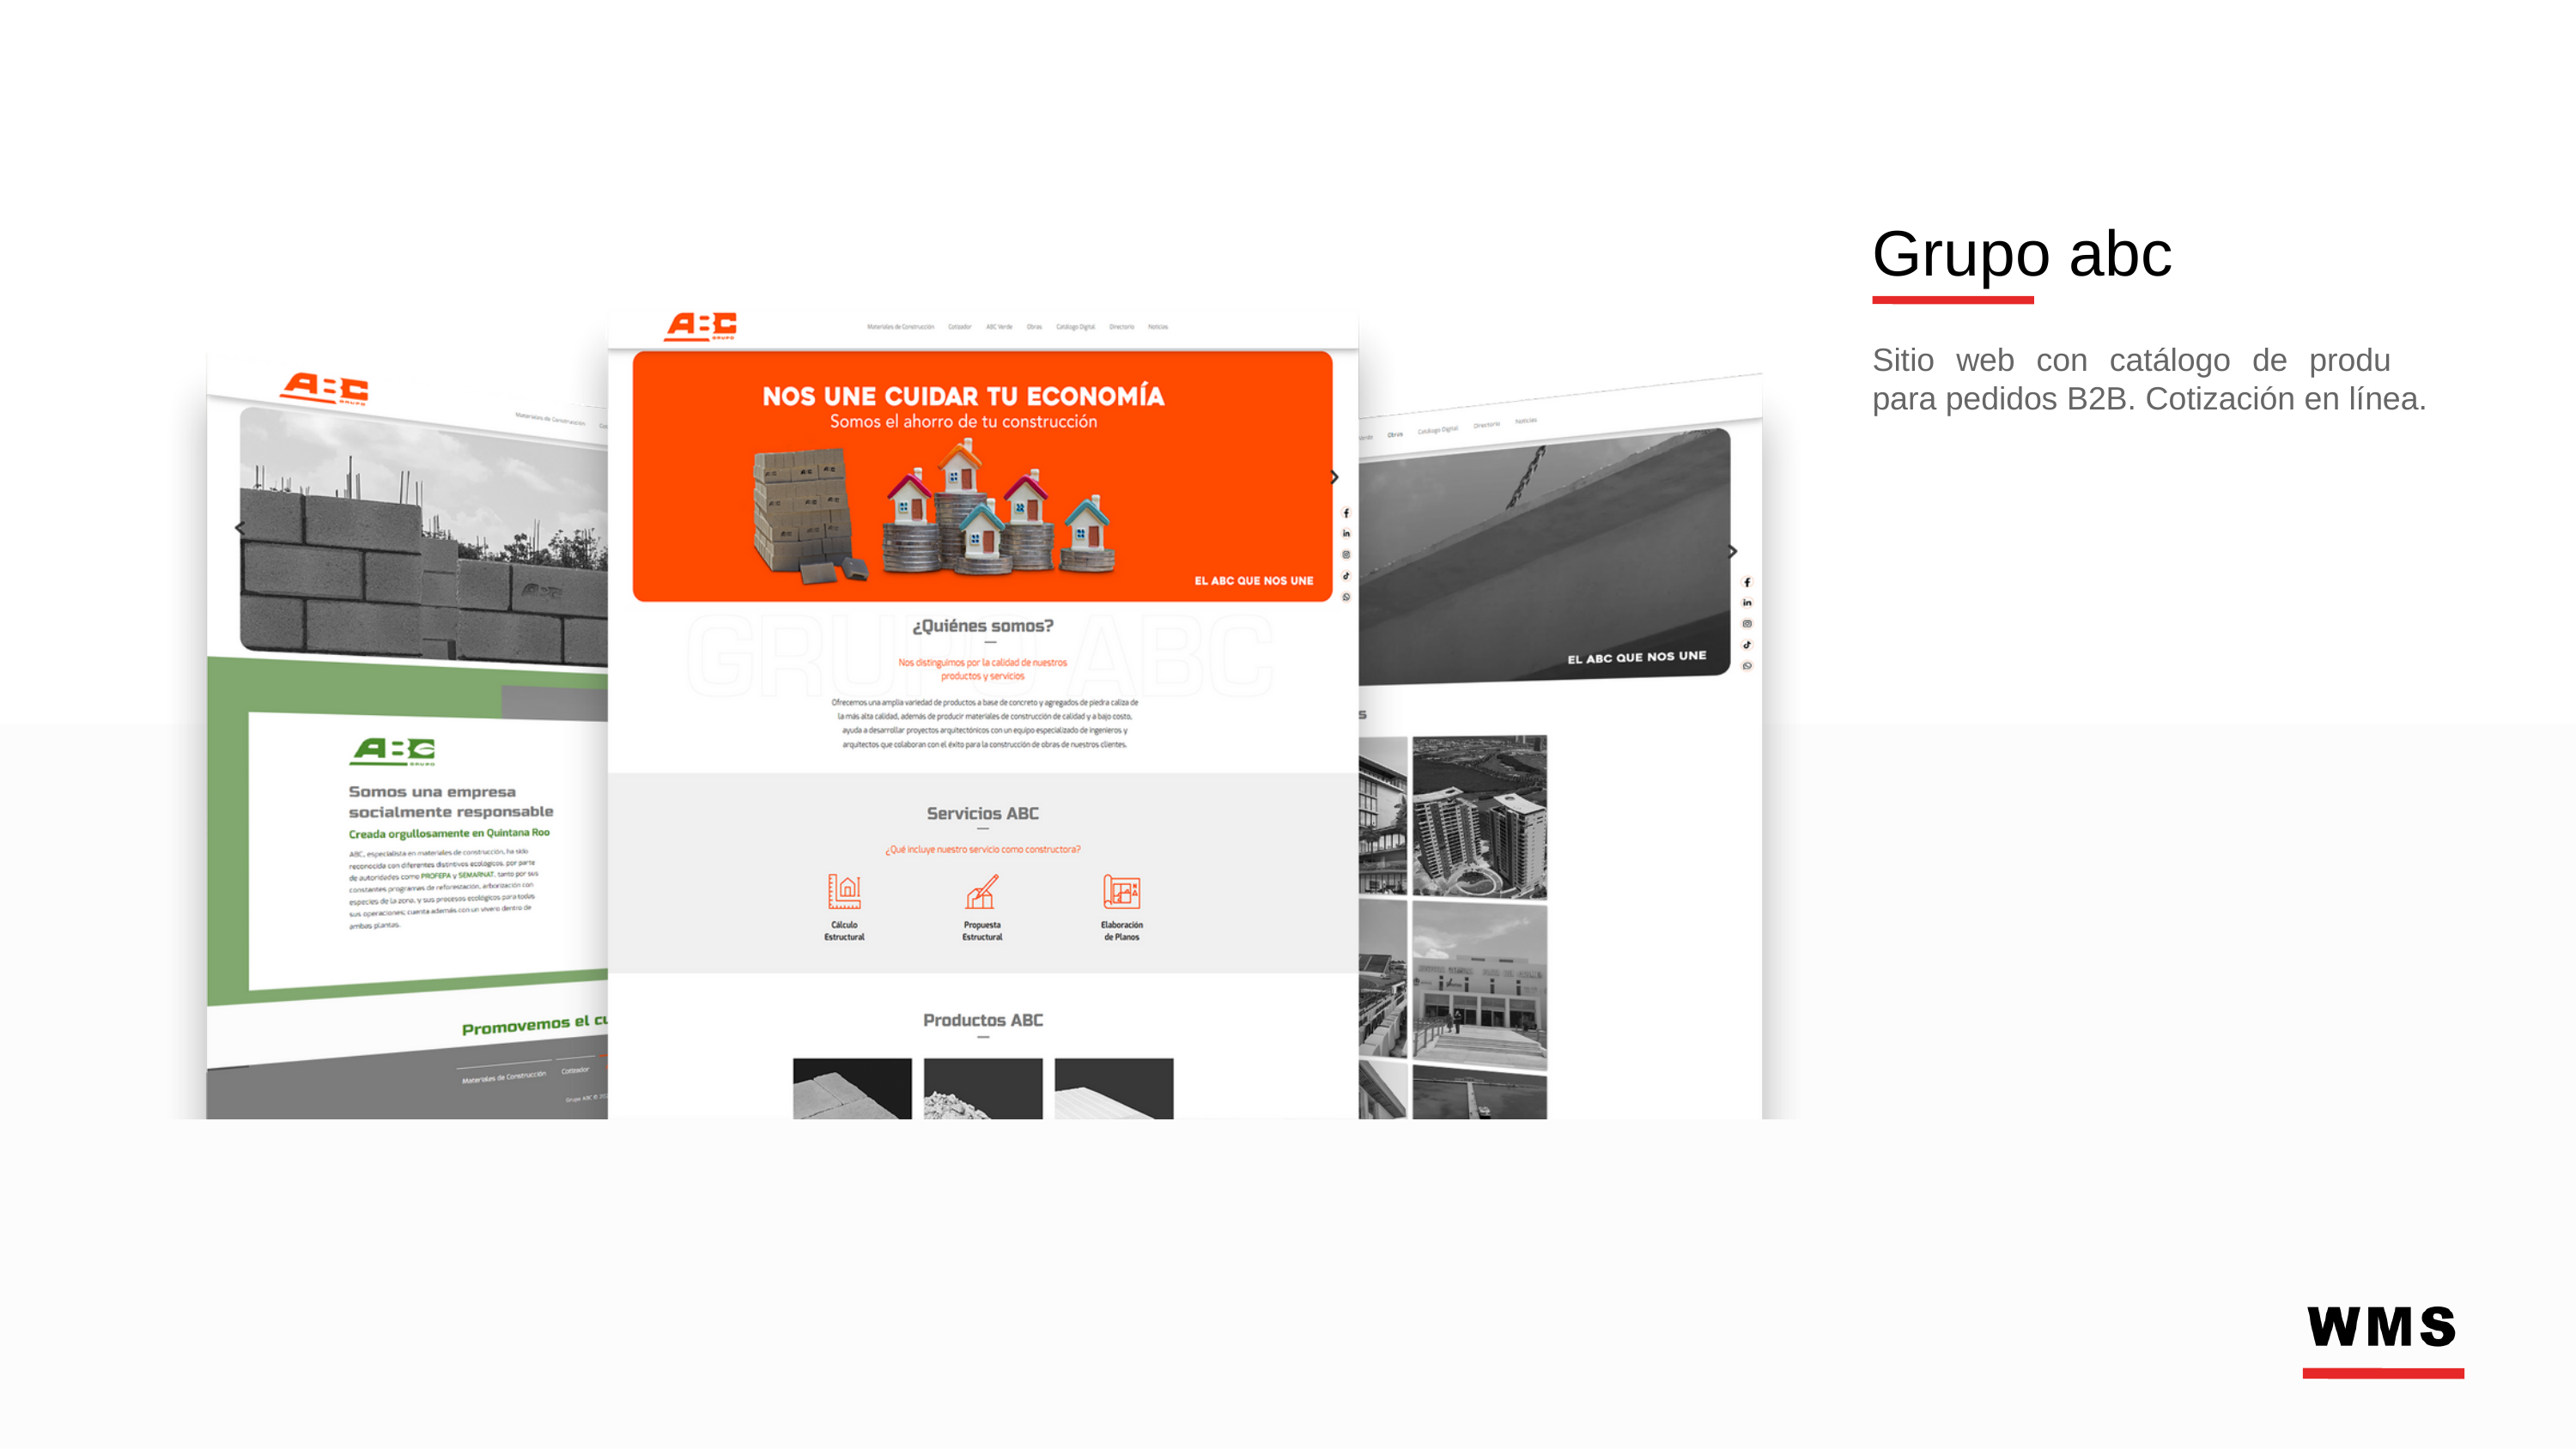

Grupo abc

Sitio web con catálogo de productos para pedidos B2B. Cotización en línea.